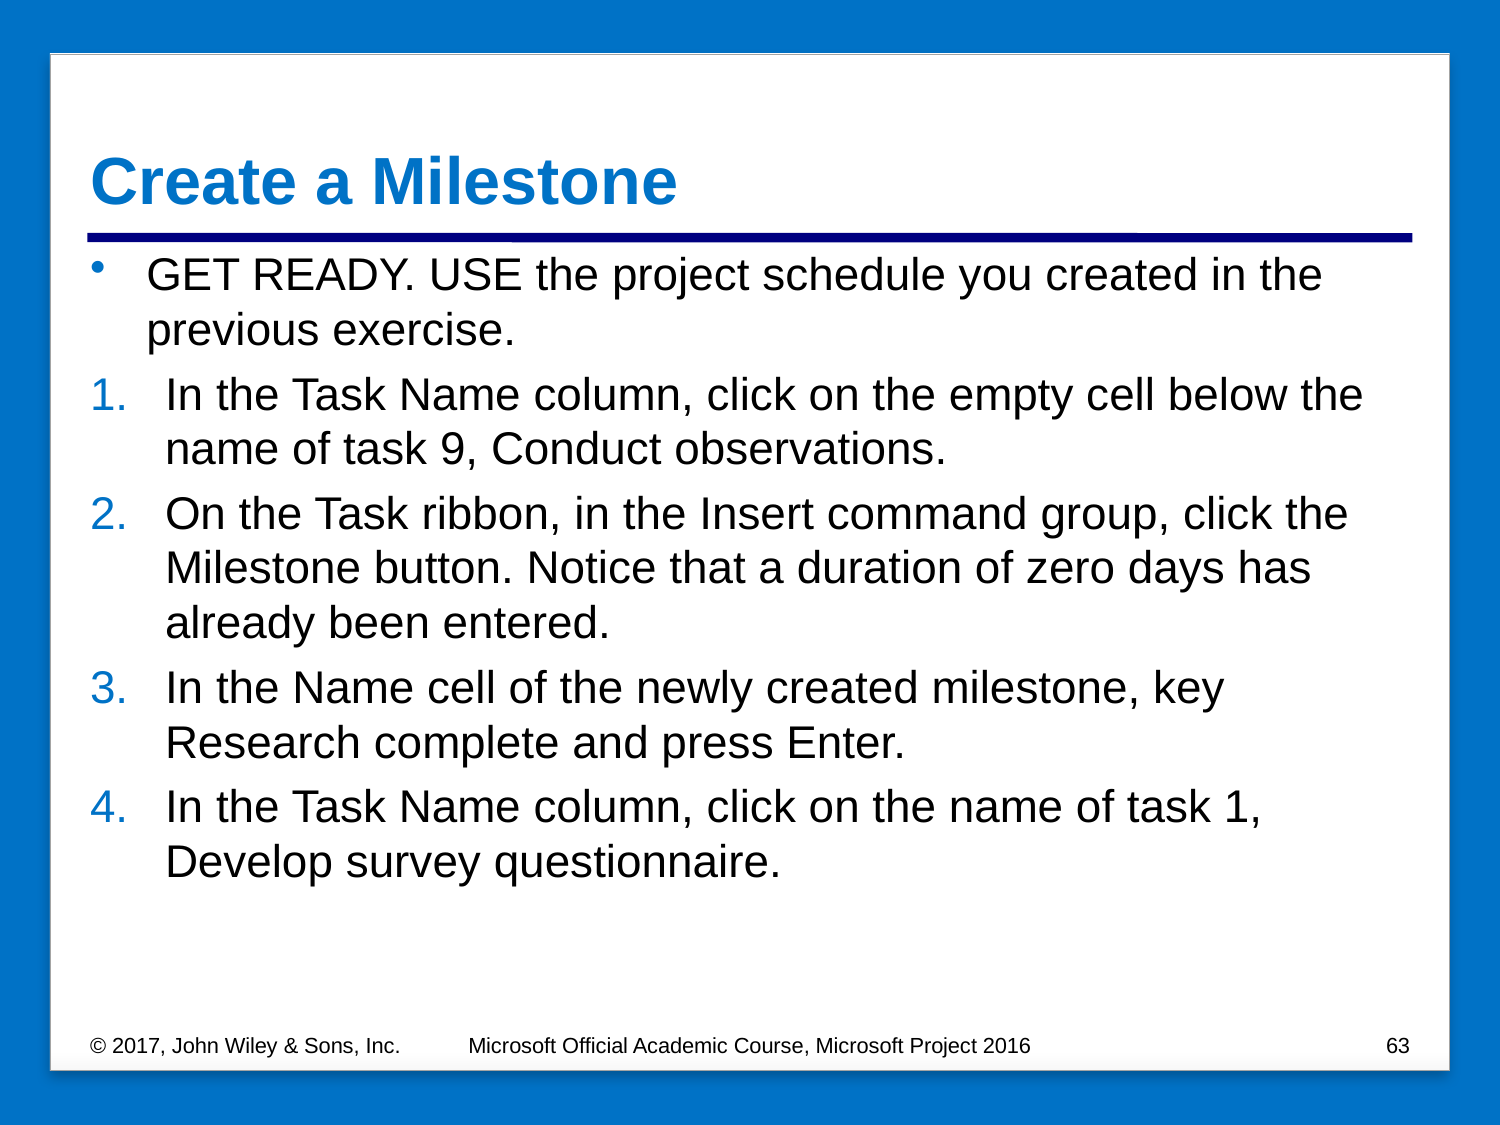

# Create a Milestone
GET READY. USE the project schedule you created in the previous exercise.
In the Task Name column, click on the empty cell below the name of task 9, Conduct observations.
On the Task ribbon, in the Insert command group, click the Milestone button. Notice that a duration of zero days has already been entered.
In the Name cell of the newly created milestone, key Research complete and press Enter.
In the Task Name column, click on the name of task 1, Develop survey questionnaire.

© 2017, John Wiley & Sons, Inc.
Microsoft Official Academic Course, Microsoft Project 2016
63